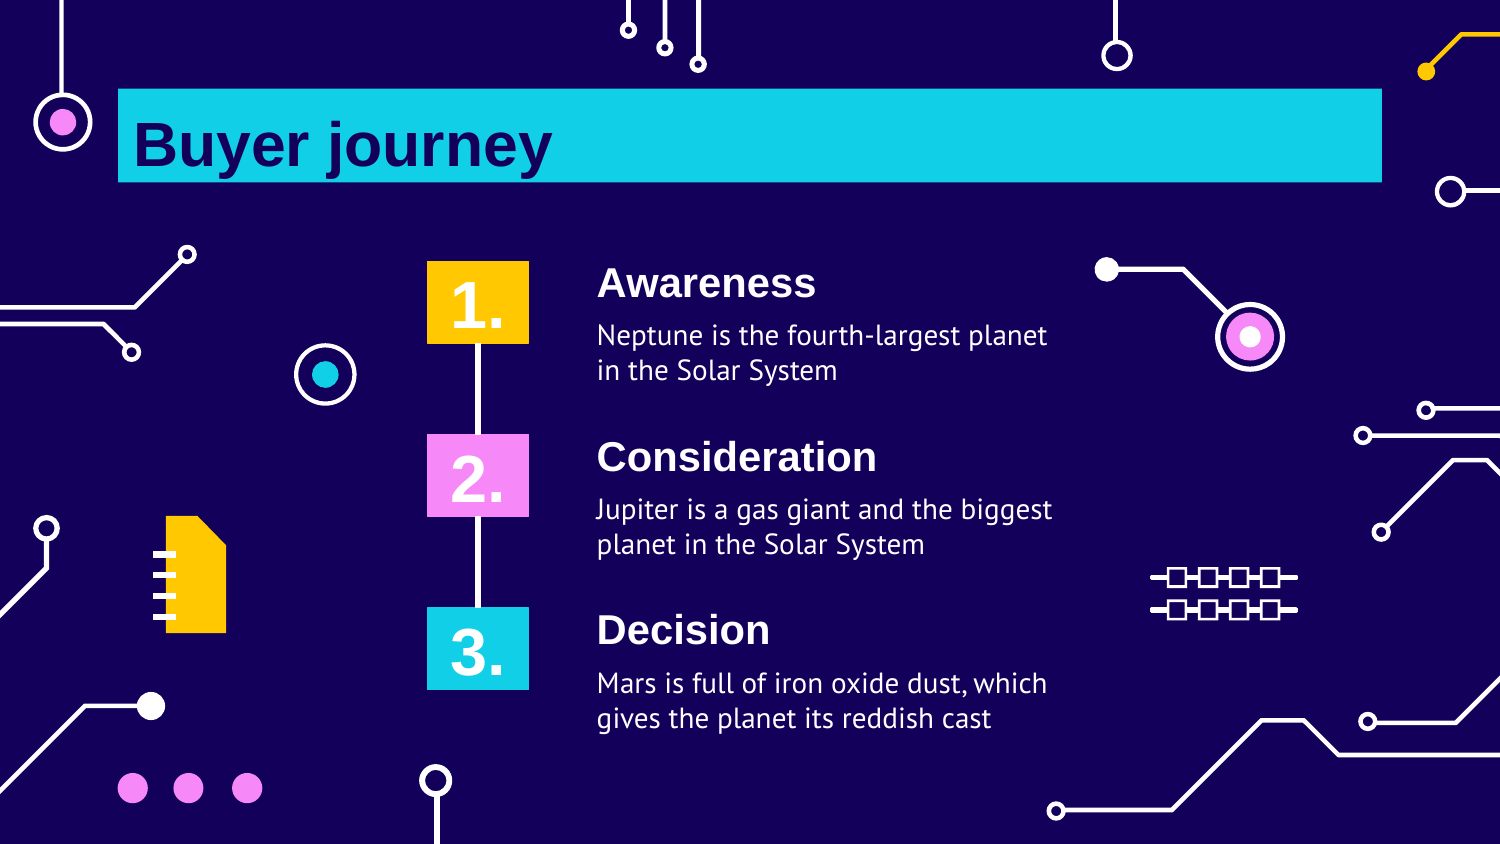

Buyer journey

1.
# Awareness
Neptune is the fourth-largest planet in the Solar System

2.
Consideration
Jupiter is a gas giant and the biggest planet in the Solar System

3.
Decision
Mars is full of iron oxide dust, which gives the planet its reddish cast